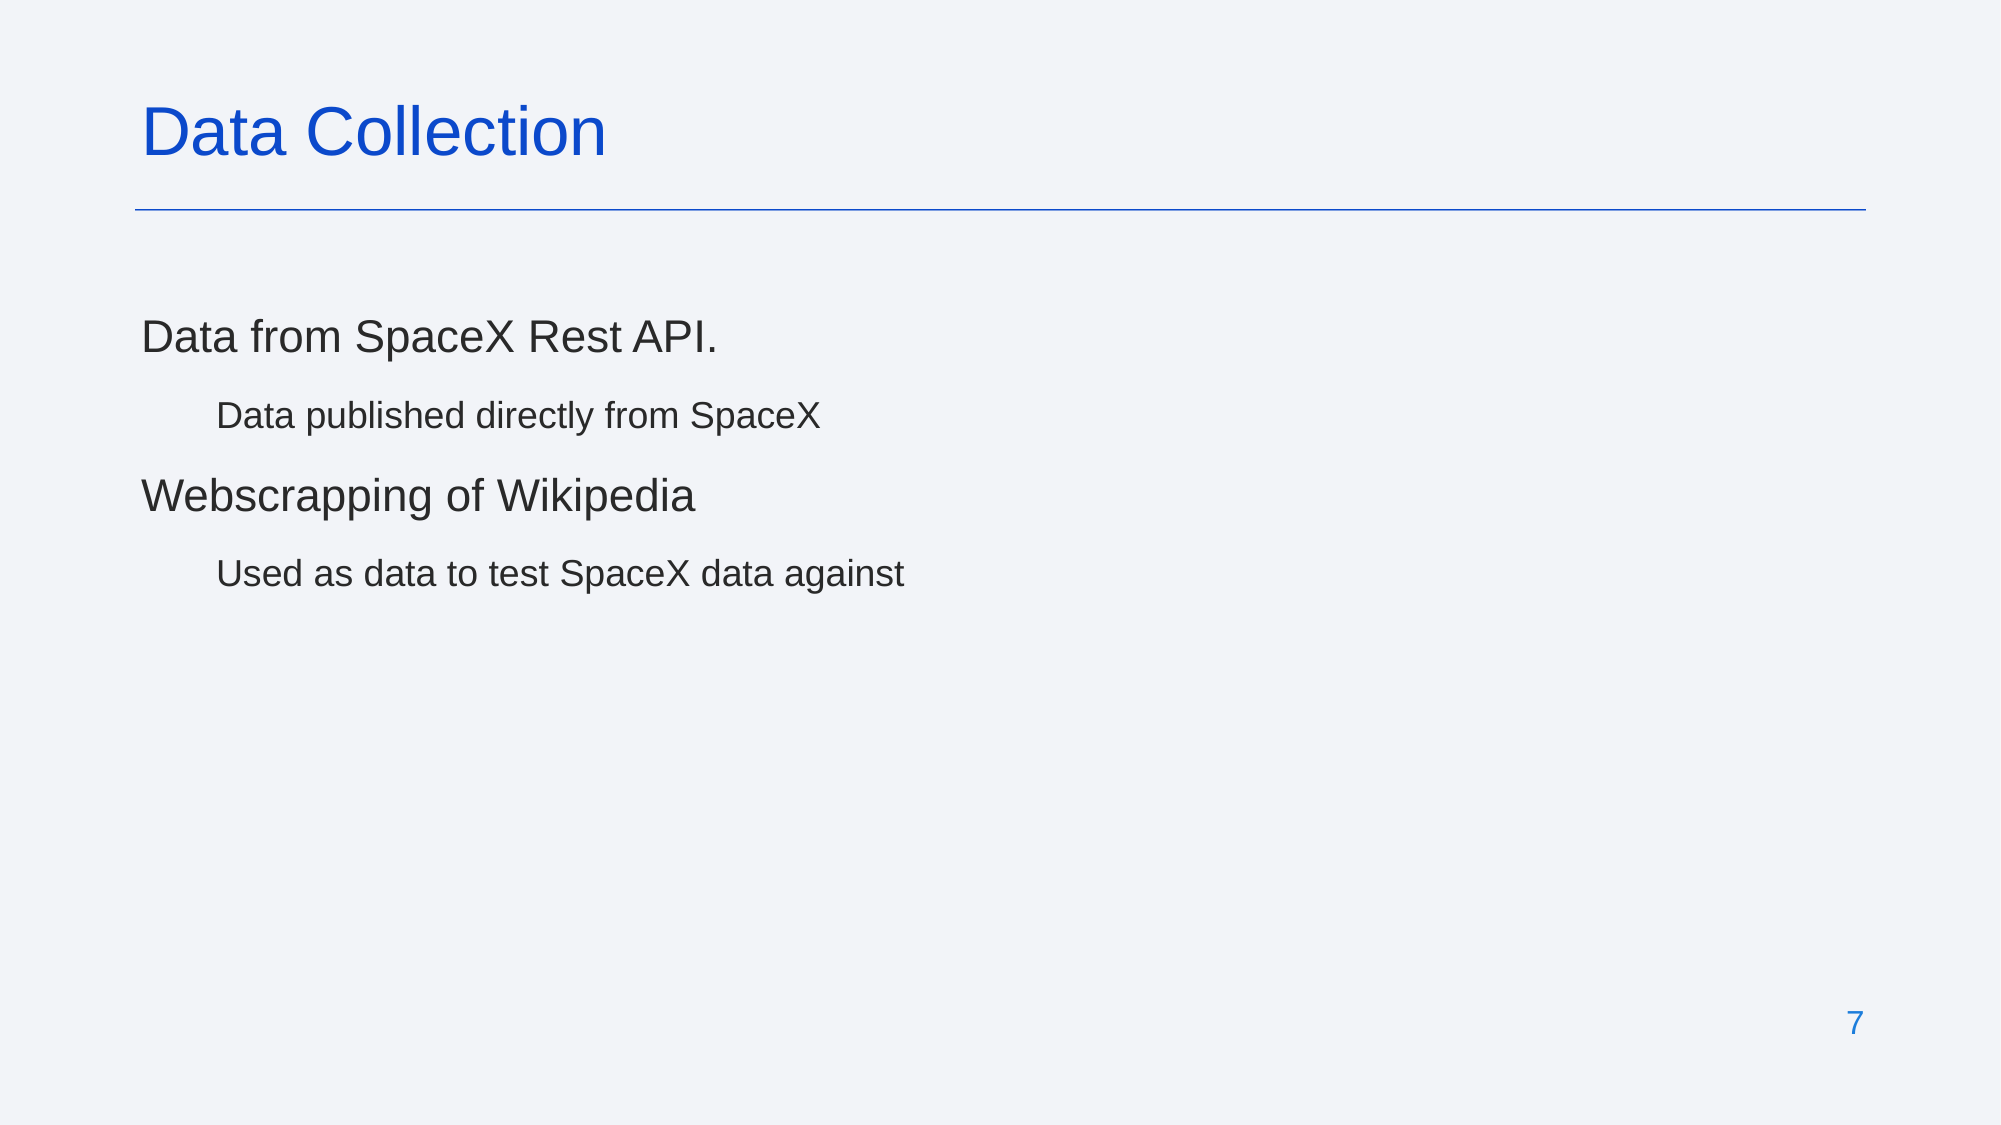

Data Collection
Data from SpaceX Rest API.
Data published directly from SpaceX
Webscrapping of Wikipedia
Used as data to test SpaceX data against

7